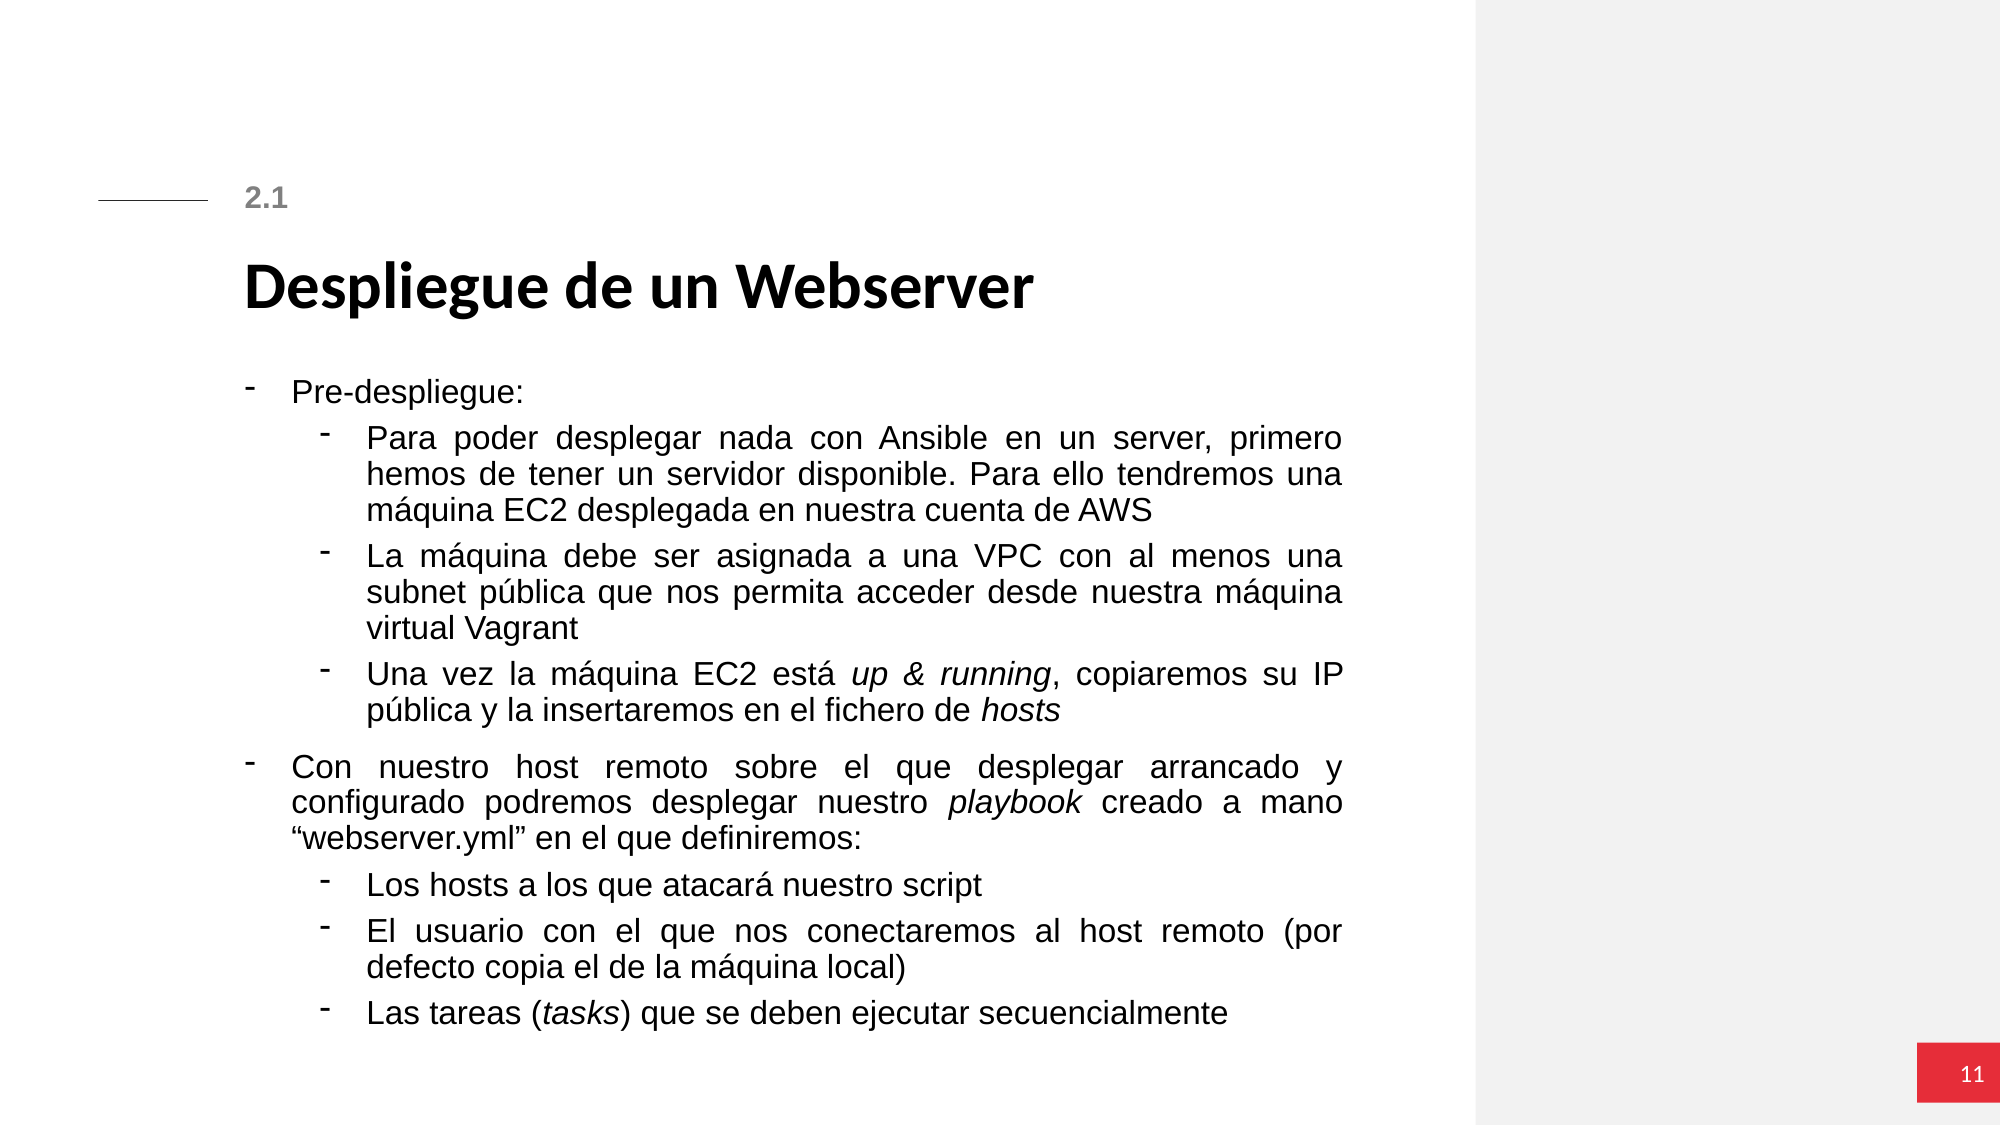

2.1
# Despliegue de un Webserver
Pre-despliegue:
Para poder desplegar nada con Ansible en un server, primero hemos de tener un servidor disponible. Para ello tendremos una máquina EC2 desplegada en nuestra cuenta de AWS
La máquina debe ser asignada a una VPC con al menos una subnet pública que nos permita acceder desde nuestra máquina virtual Vagrant
Una vez la máquina EC2 está up & running, copiaremos su IP pública y la insertaremos en el fichero de hosts
Con nuestro host remoto sobre el que desplegar arrancado y configurado podremos desplegar nuestro playbook creado a mano “webserver.yml” en el que definiremos:
Los hosts a los que atacará nuestro script
El usuario con el que nos conectaremos al host remoto (por defecto copia el de la máquina local)
Las tareas (tasks) que se deben ejecutar secuencialmente
11